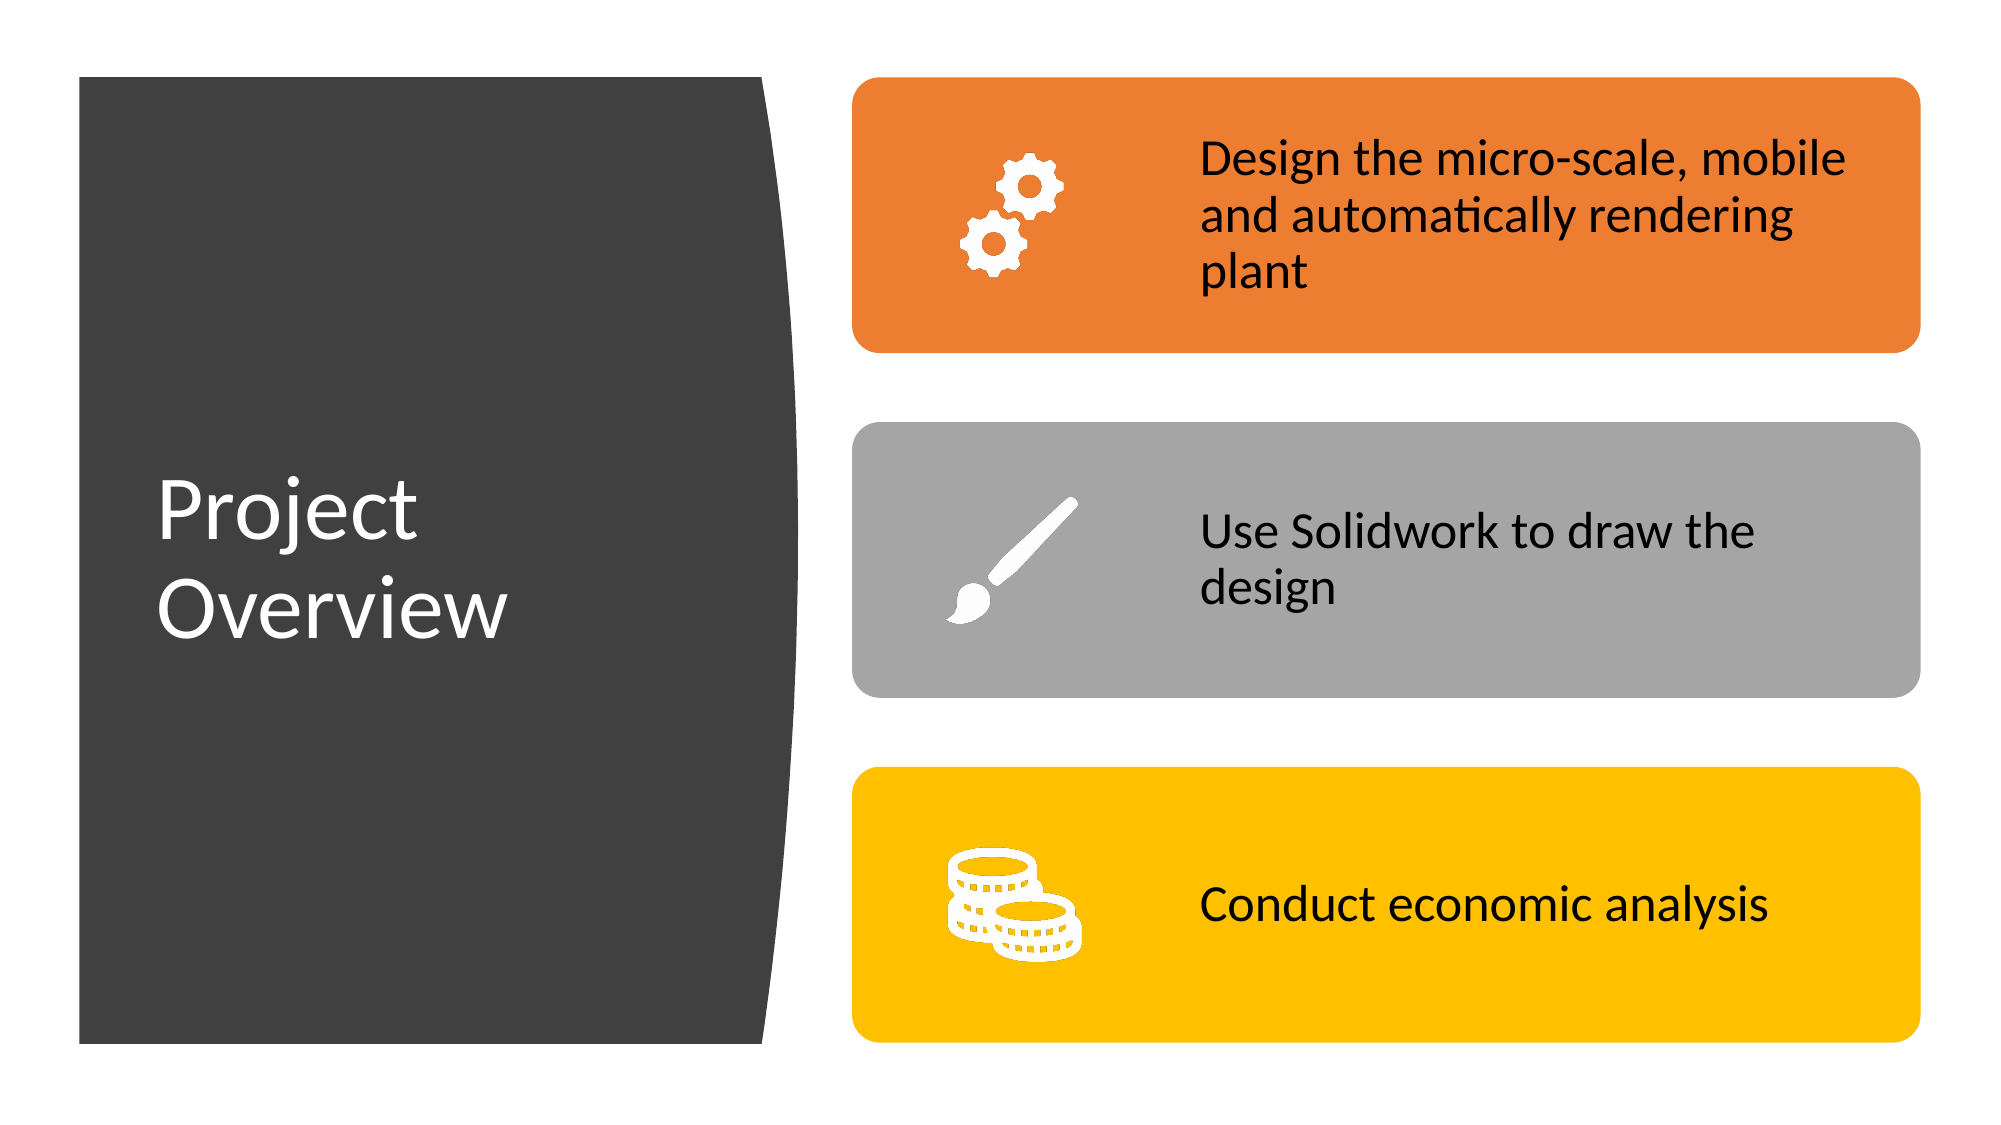

Design the micro-scale, mobile and automatically rendering plant
Use Solidwork to draw the design
Conduct economic analysis

# Project Overview